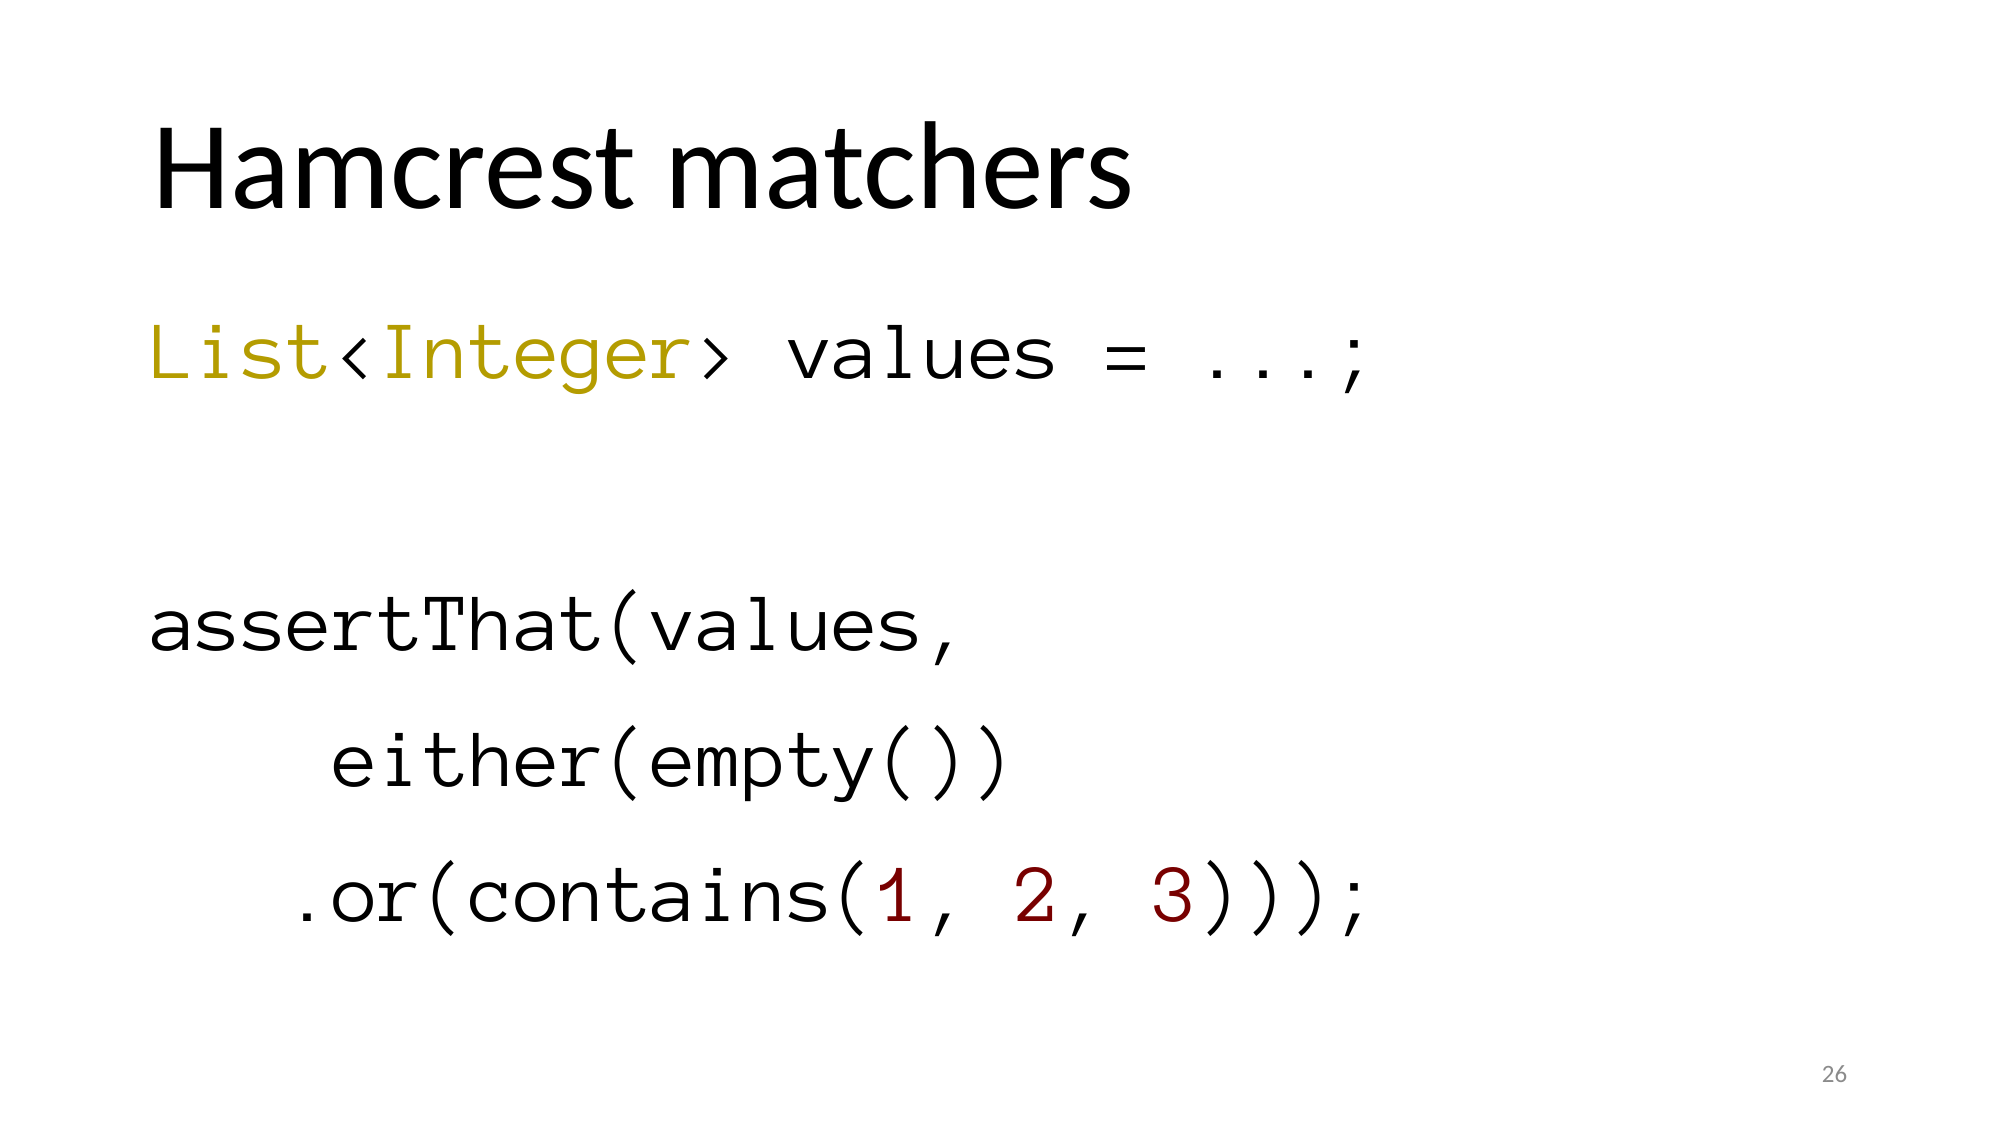

# Hamcrest matchers
List<Integer> values = ...;

assertThat(values,
    either(empty())
   .or(contains(1, 2, 3)));

26